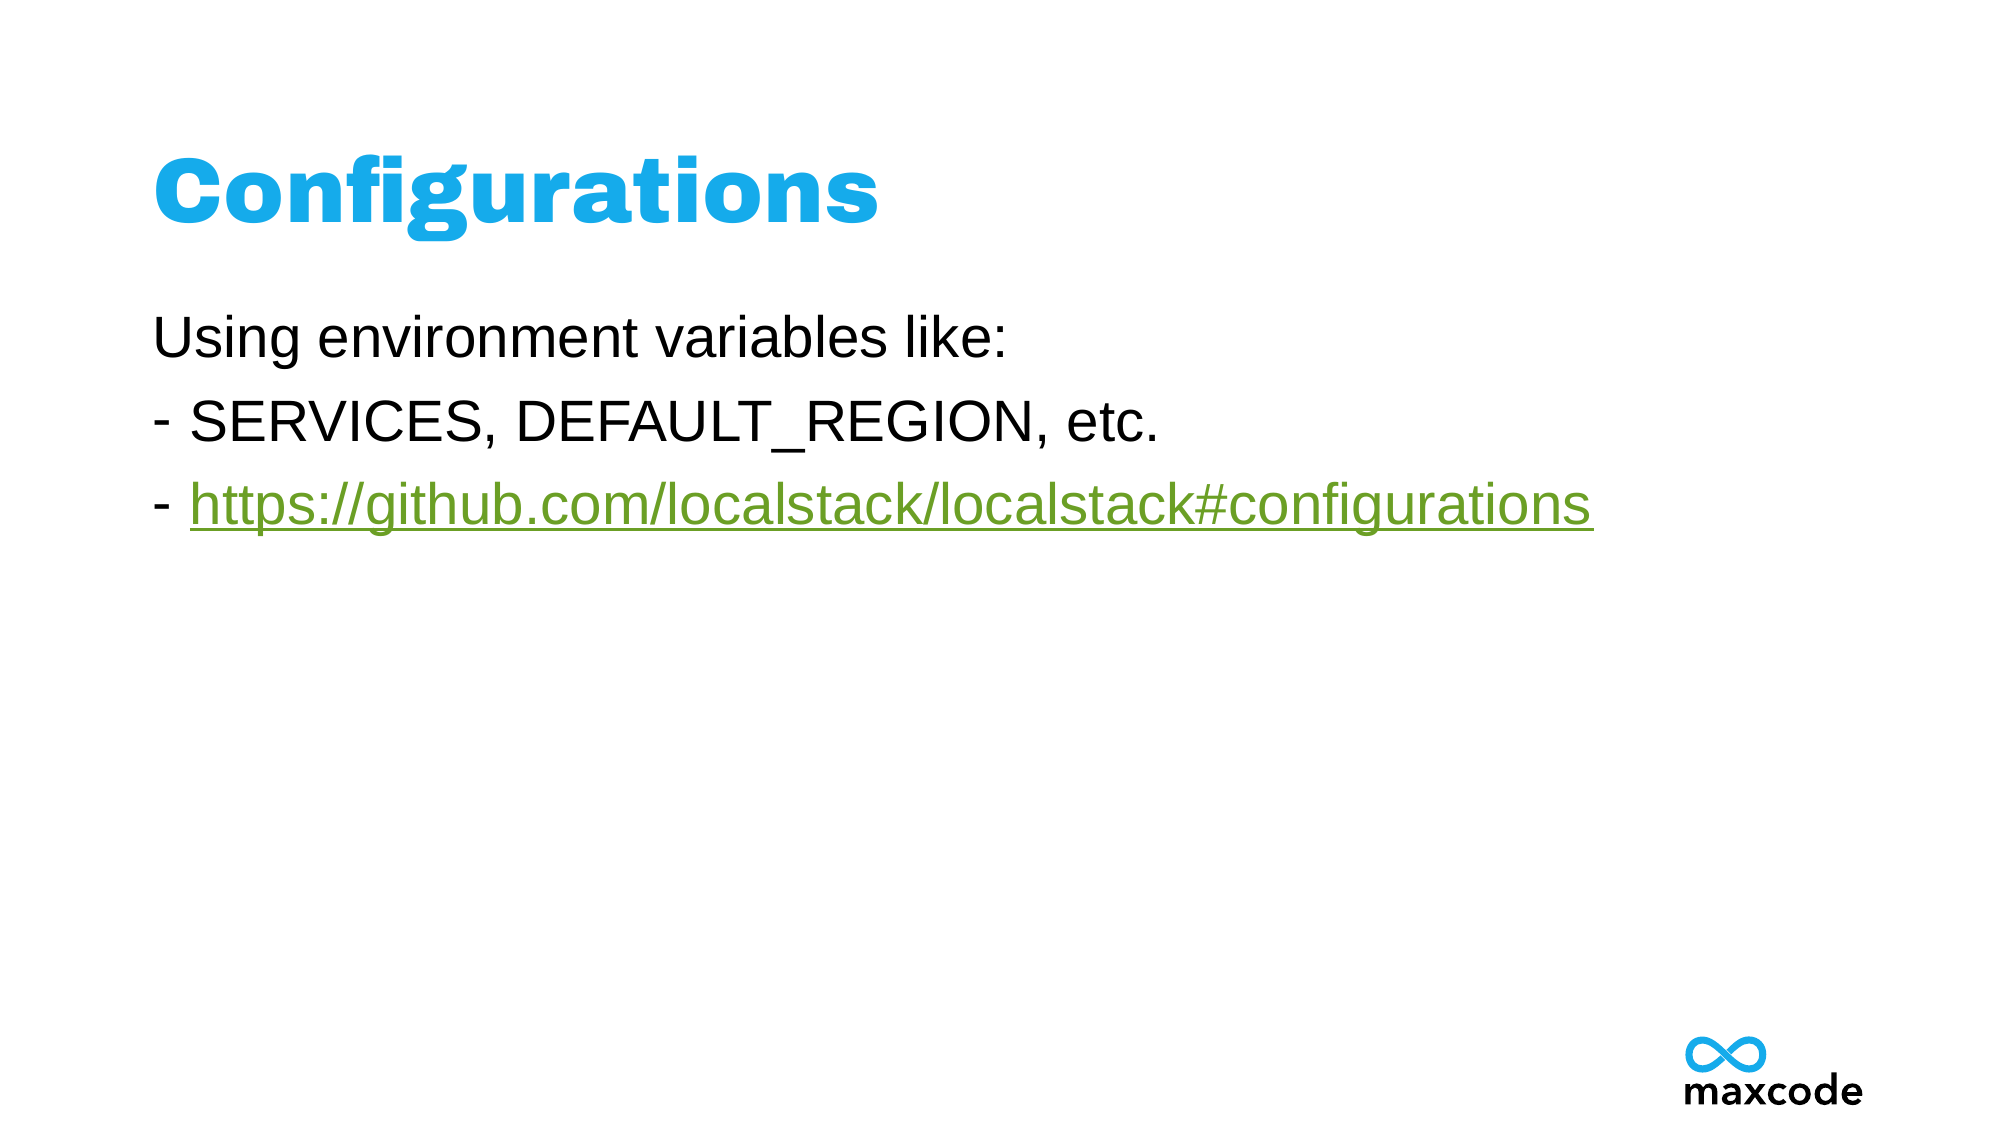

# Configurations
Using environment variables like:
SERVICES, DEFAULT_REGION, etc.
https://github.com/localstack/localstack#configurations